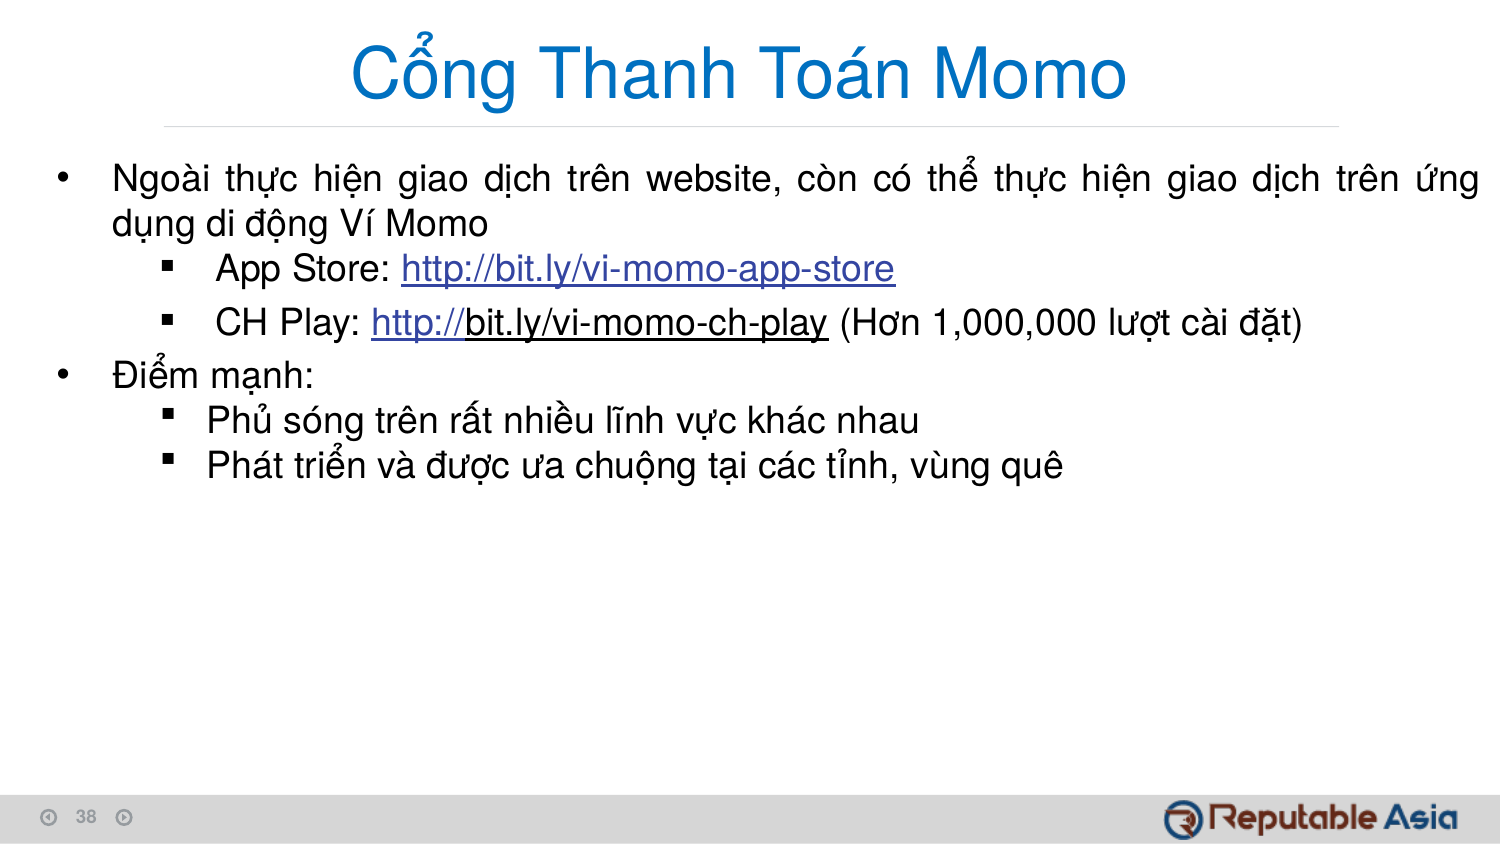

Cổng Thanh Toán Momo

Ngoài thực hiện giao dịch trên website, còn có thể thực hiện giao dịch trên ứng dụng di động Ví Momo
App Store: http://bit.ly/vi-momo-app-store
CH Play: http://bit.ly/vi-momo-ch-play (Hơn 1,000,000 lượt cài đặt)
Điểm mạnh:
Phủ sóng trên rất nhiều lĩnh vực khác nhau
Phát triển và được ưa chuộng tại các tỉnh, vùng quê

1
1
2
3
4
38